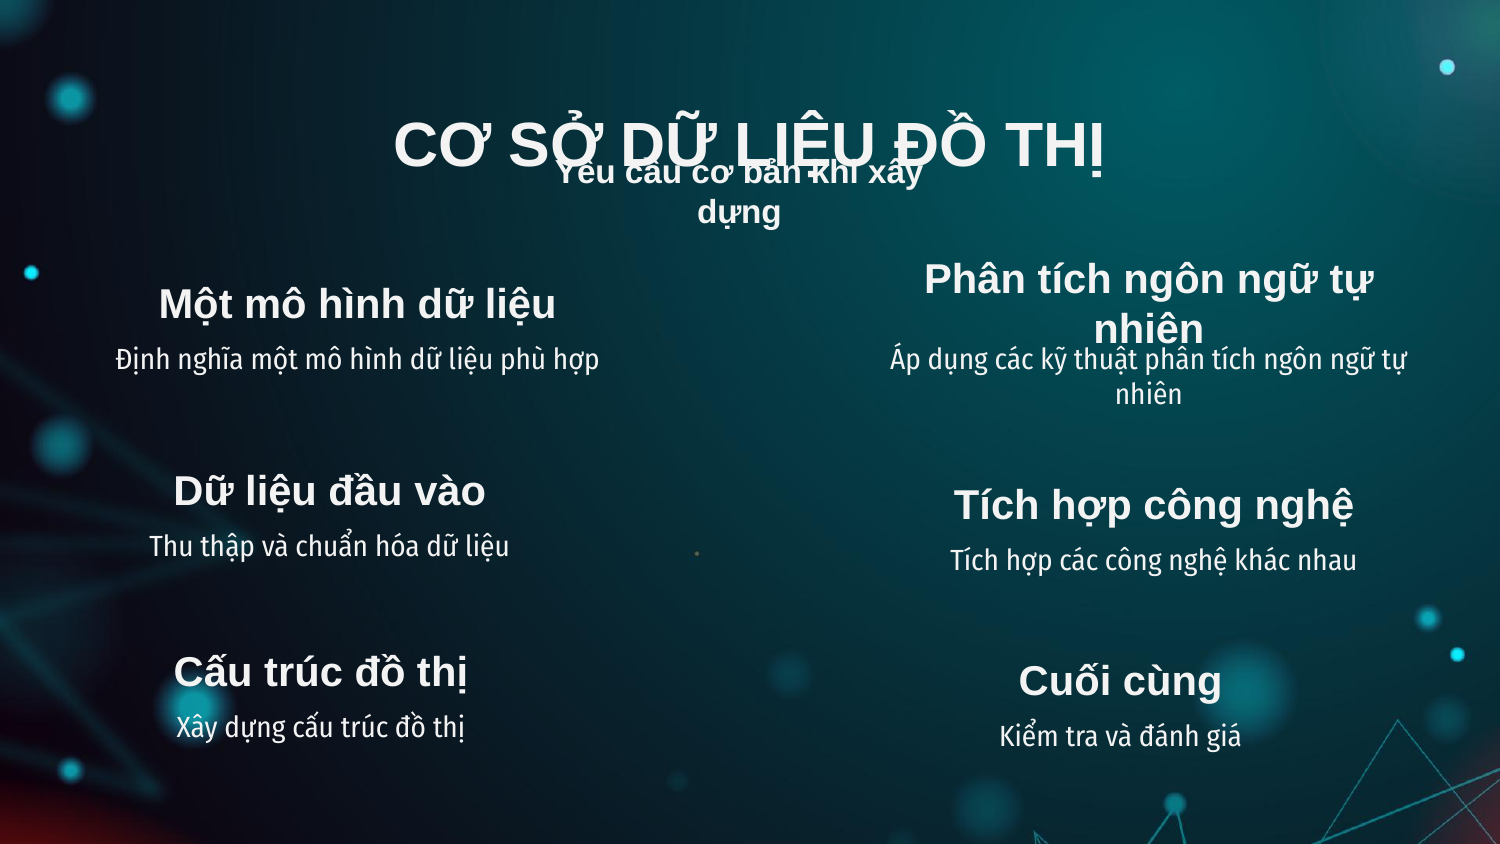

# CƠ SỞ DỮ LIỆU ĐỒ THỊ
Yêu cầu cơ bản khi xây dựng
Một mô hình dữ liệu
Định nghĩa một mô hình dữ liệu phù hợp
Phân tích ngôn ngữ tự nhiên
Áp dụng các kỹ thuật phân tích ngôn ngữ tự nhiên
Dữ liệu đầu vào
Thu thập và chuẩn hóa dữ liệu
Tích hợp công nghệ
Tích hợp các công nghệ khác nhau
Cấu trúc đồ thị
Xây dựng cấu trúc đồ thị
Cuối cùng
Kiểm tra và đánh giá